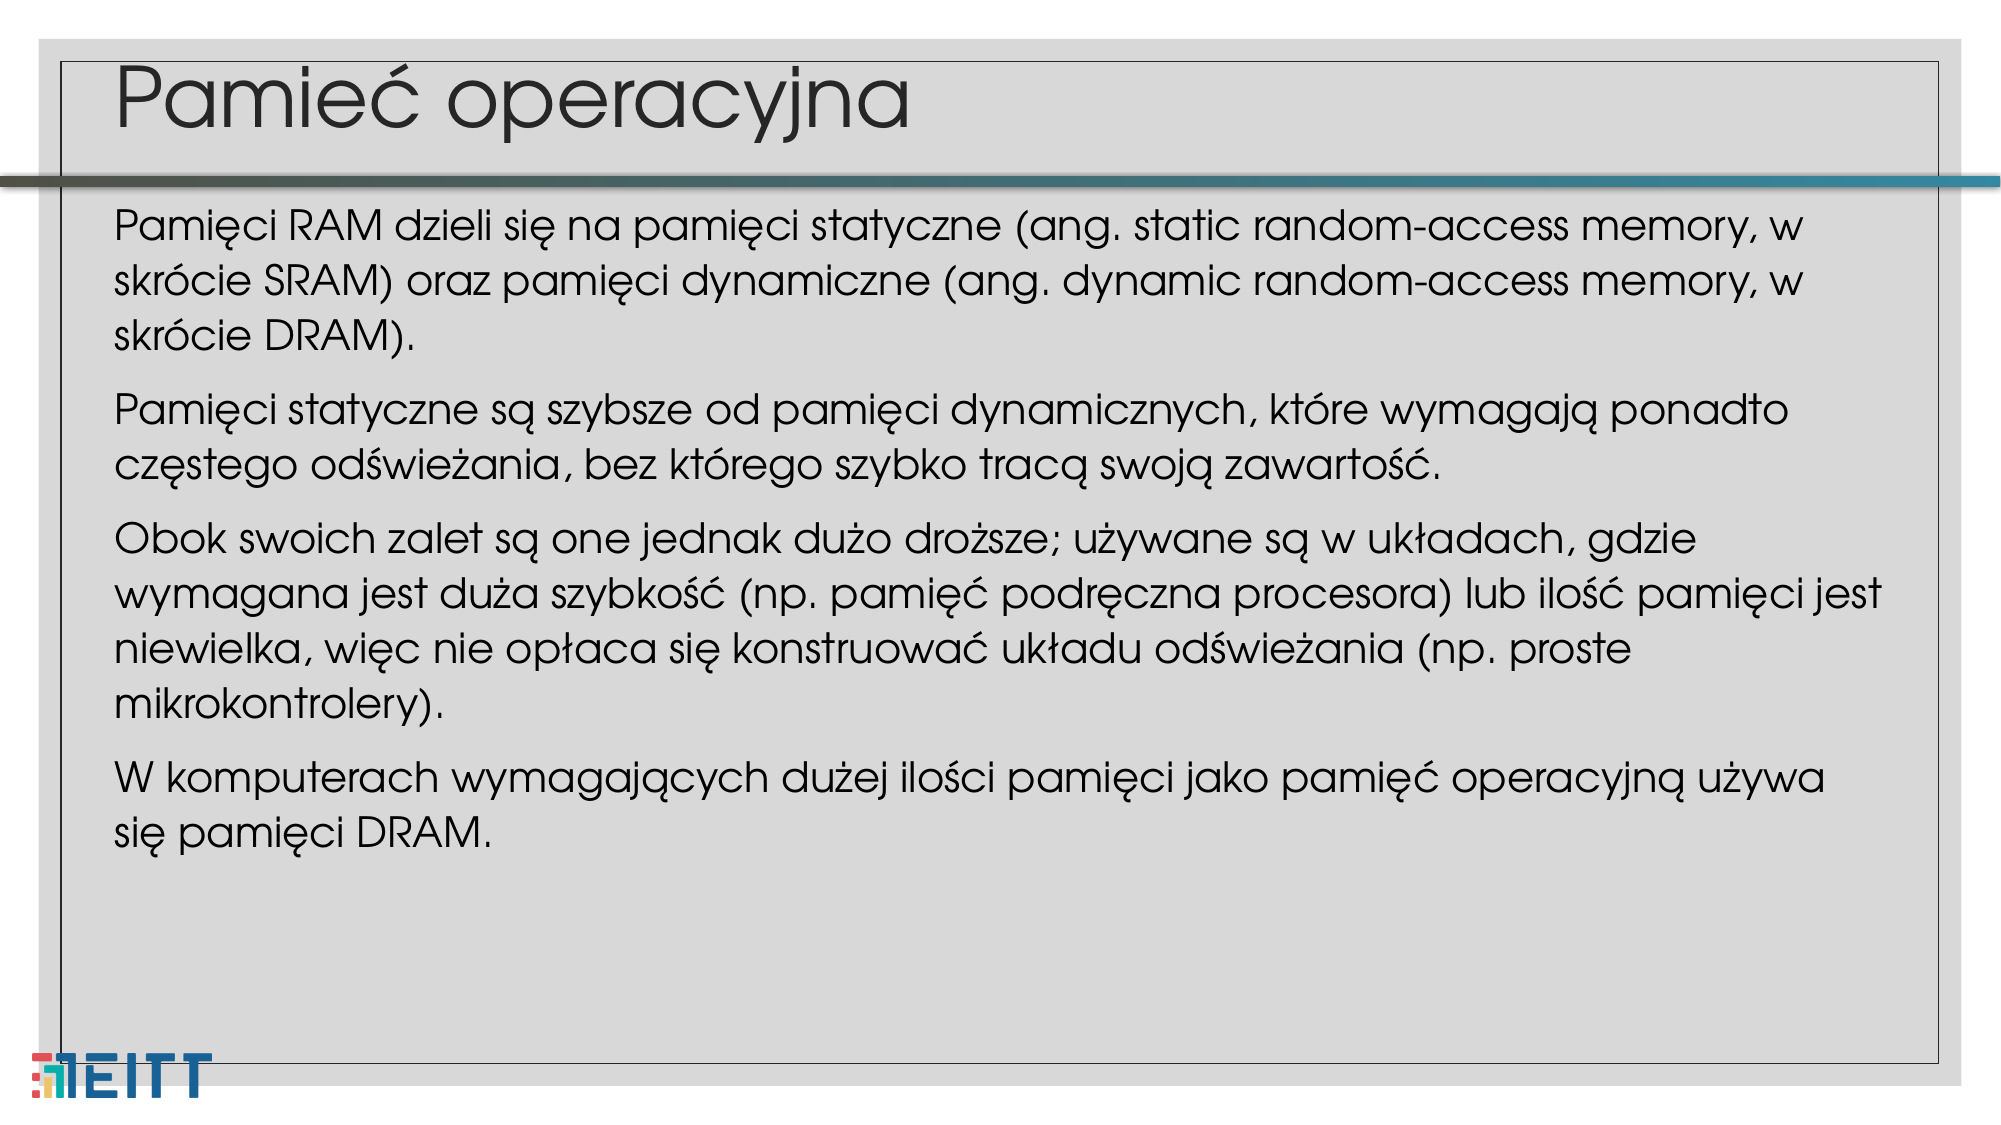

# Pamieć operacyjna
Pamięci RAM dzieli się na pamięci statyczne (ang. static random-access memory, w skrócie SRAM) oraz pamięci dynamiczne (ang. dynamic random-access memory, w skrócie DRAM).
Pamięci statyczne są szybsze od pamięci dynamicznych, które wymagają ponadto częstego odświeżania, bez którego szybko tracą swoją zawartość.
Obok swoich zalet są one jednak dużo droższe; używane są w układach, gdzie wymagana jest duża szybkość (np. pamięć podręczna procesora) lub ilość pamięci jest niewielka, więc nie opłaca się konstruować układu odświeżania (np. proste mikrokontrolery).
W komputerach wymagających dużej ilości pamięci jako pamięć operacyjną używa się pamięci DRAM.